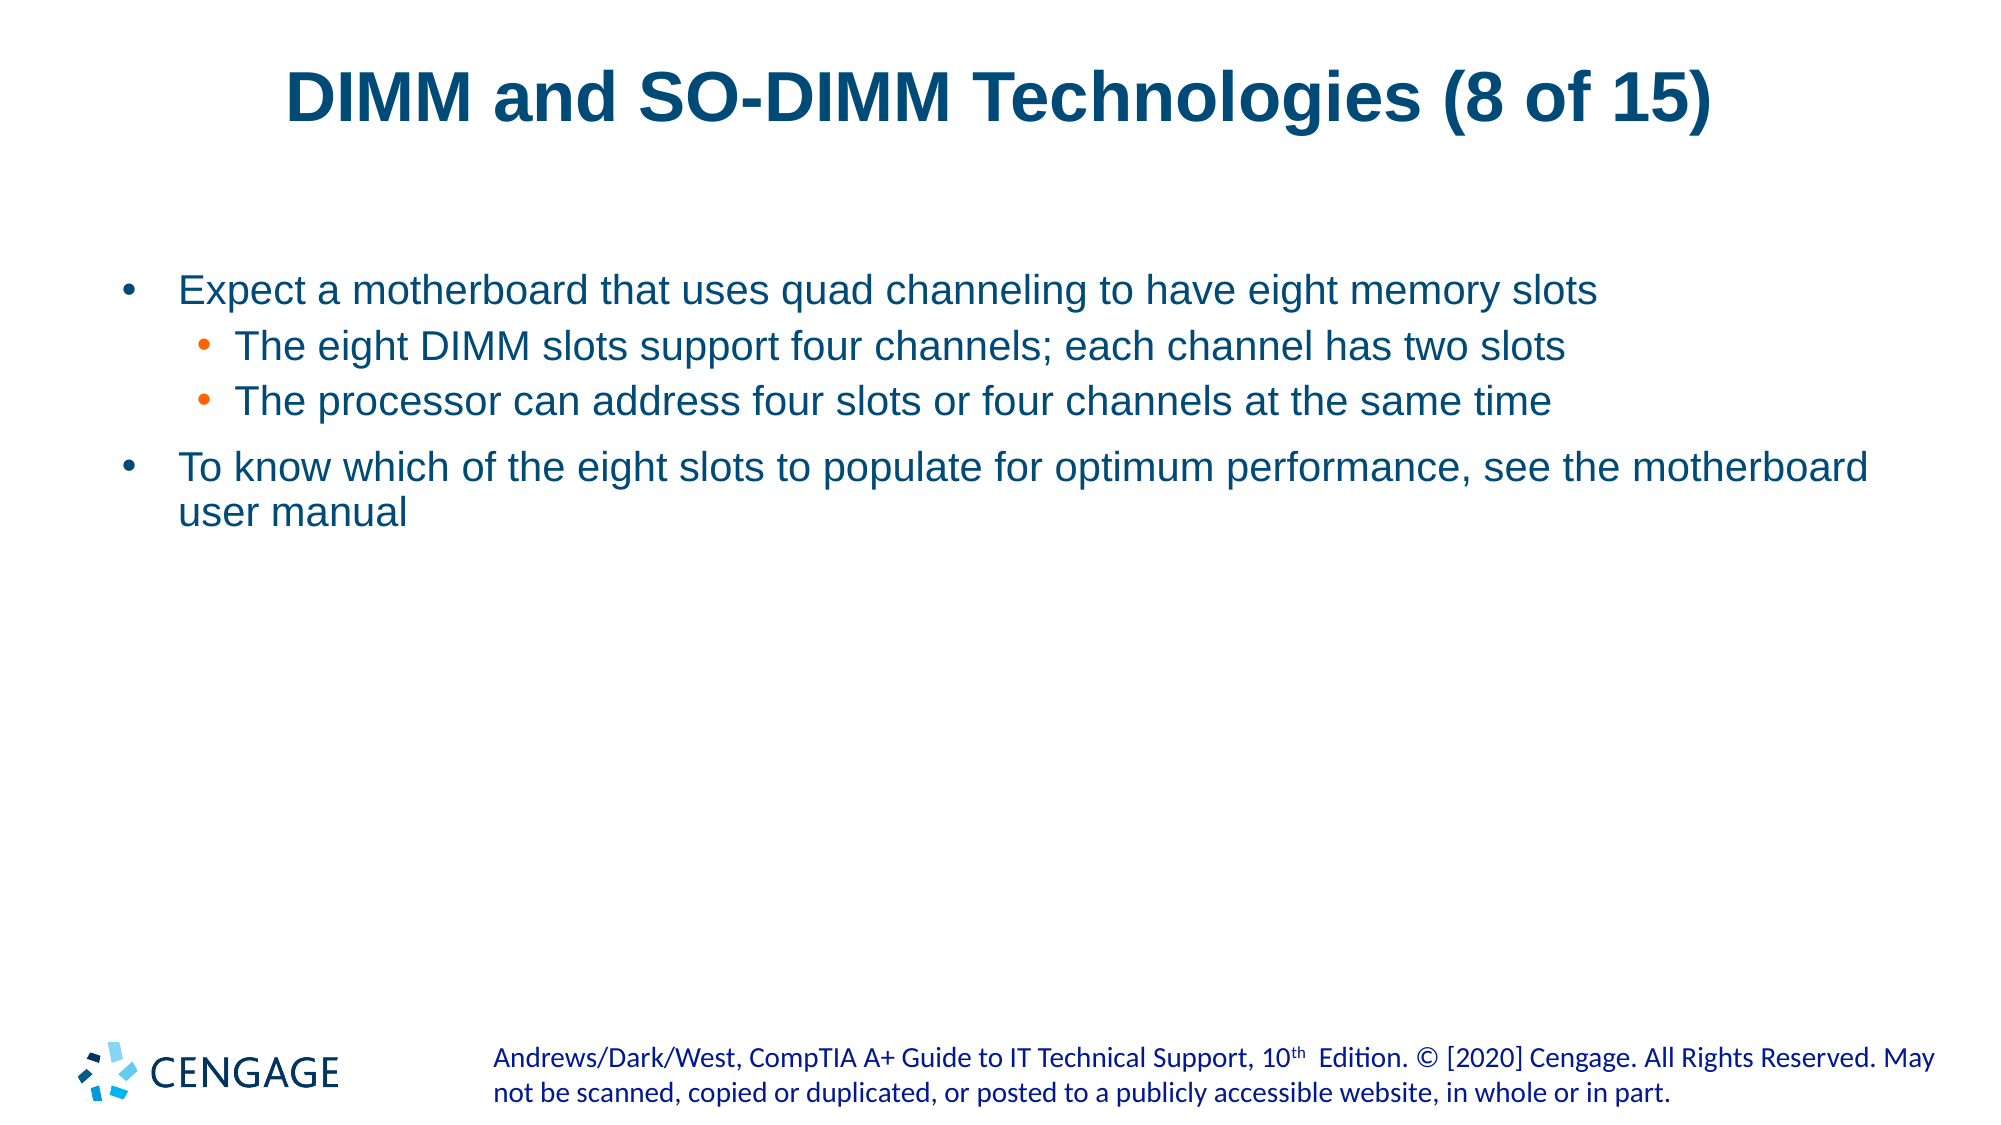

# DIMM and SO-DIMM Technologies (8 of 15)
Expect a motherboard that uses quad channeling to have eight memory slots
The eight DIMM slots support four channels; each channel has two slots
The processor can address four slots or four channels at the same time
To know which of the eight slots to populate for optimum performance, see the motherboard user manual